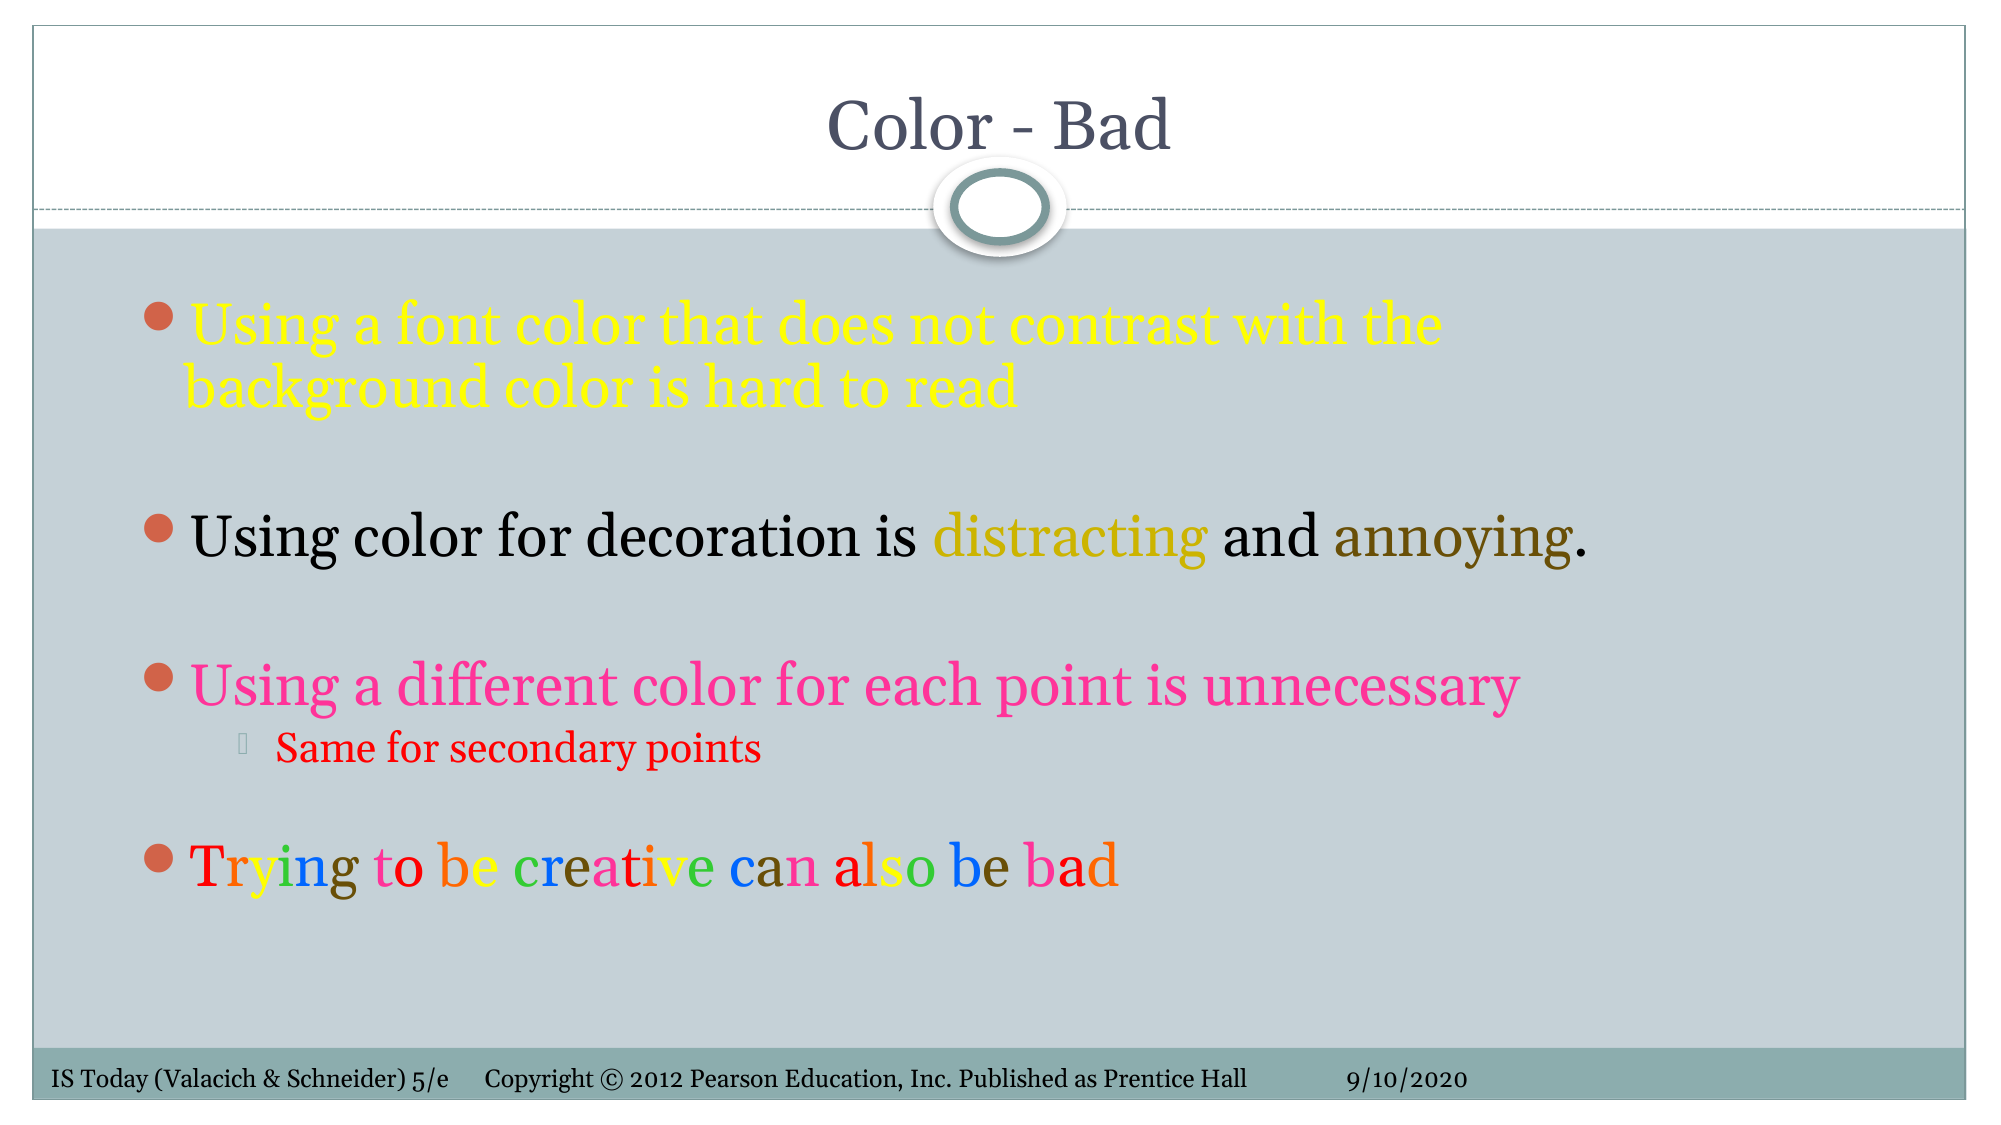

# Color - Bad
Using a font color that does not contrast with the background color is hard to read

Using color for decoration is distracting and annoying.

Using a different color for each point is unnecessary
Same for secondary points

Trying to be creative can also be bad